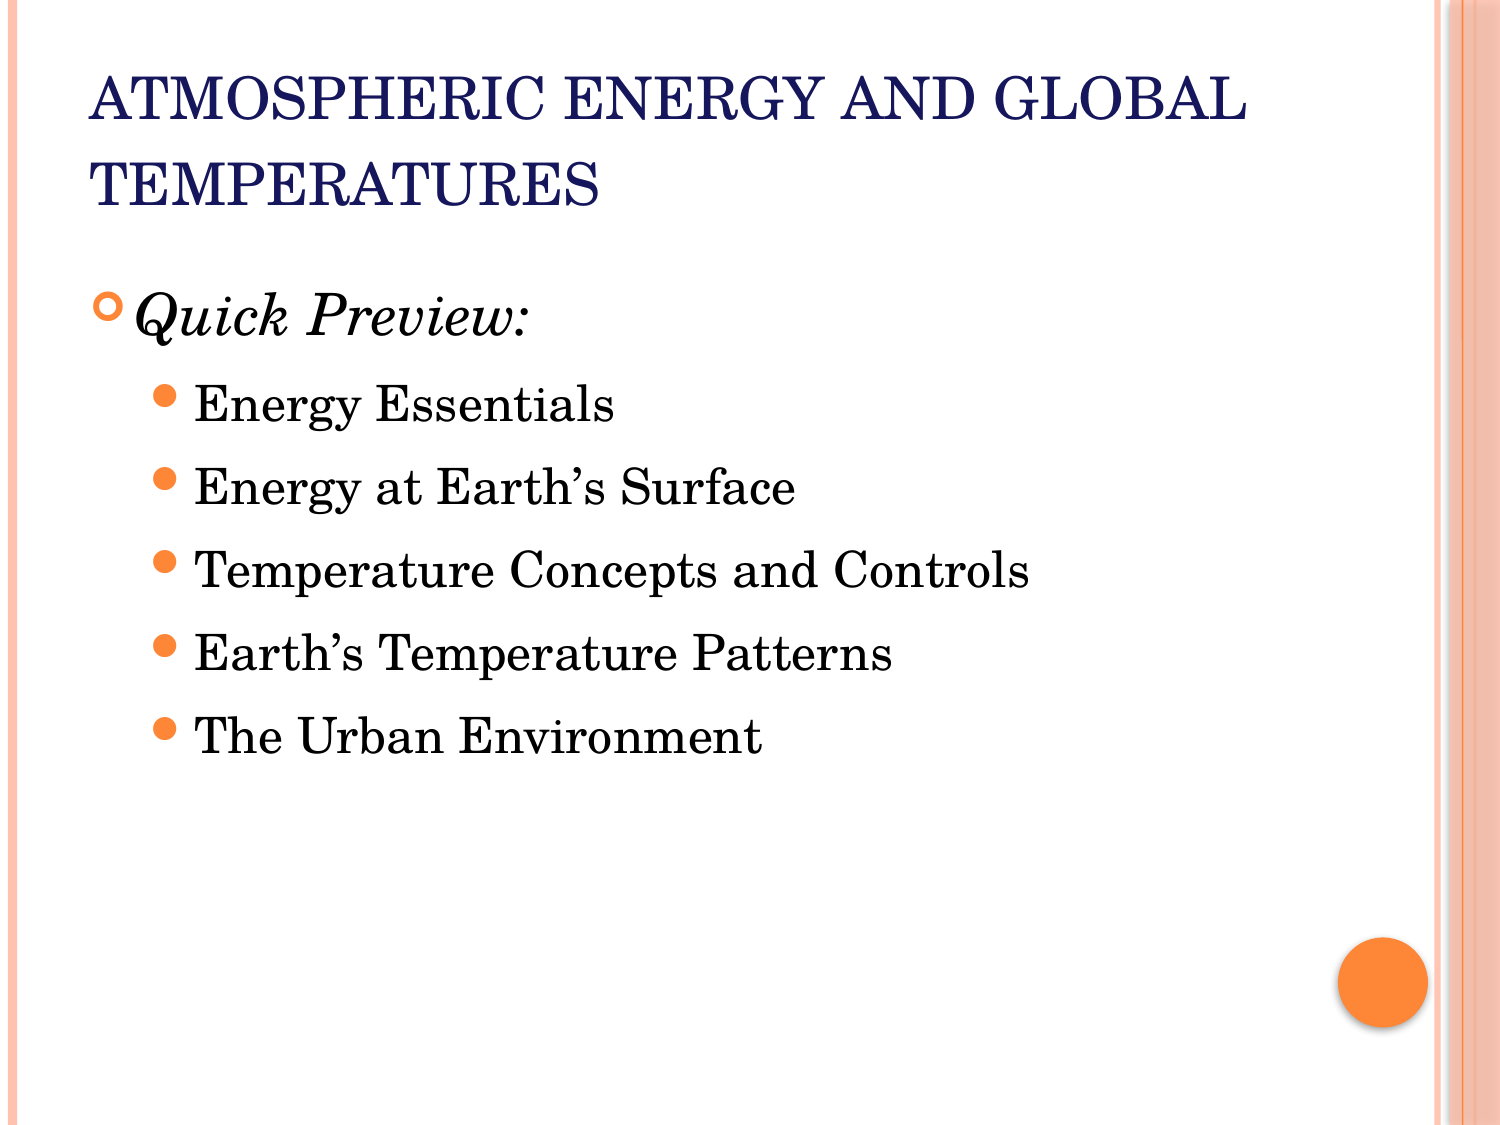

# Atmospheric Energy and Global Temperatures
Quick Preview:
Energy Essentials
Energy at Earth’s Surface
Temperature Concepts and Controls
Earth’s Temperature Patterns
The Urban Environment